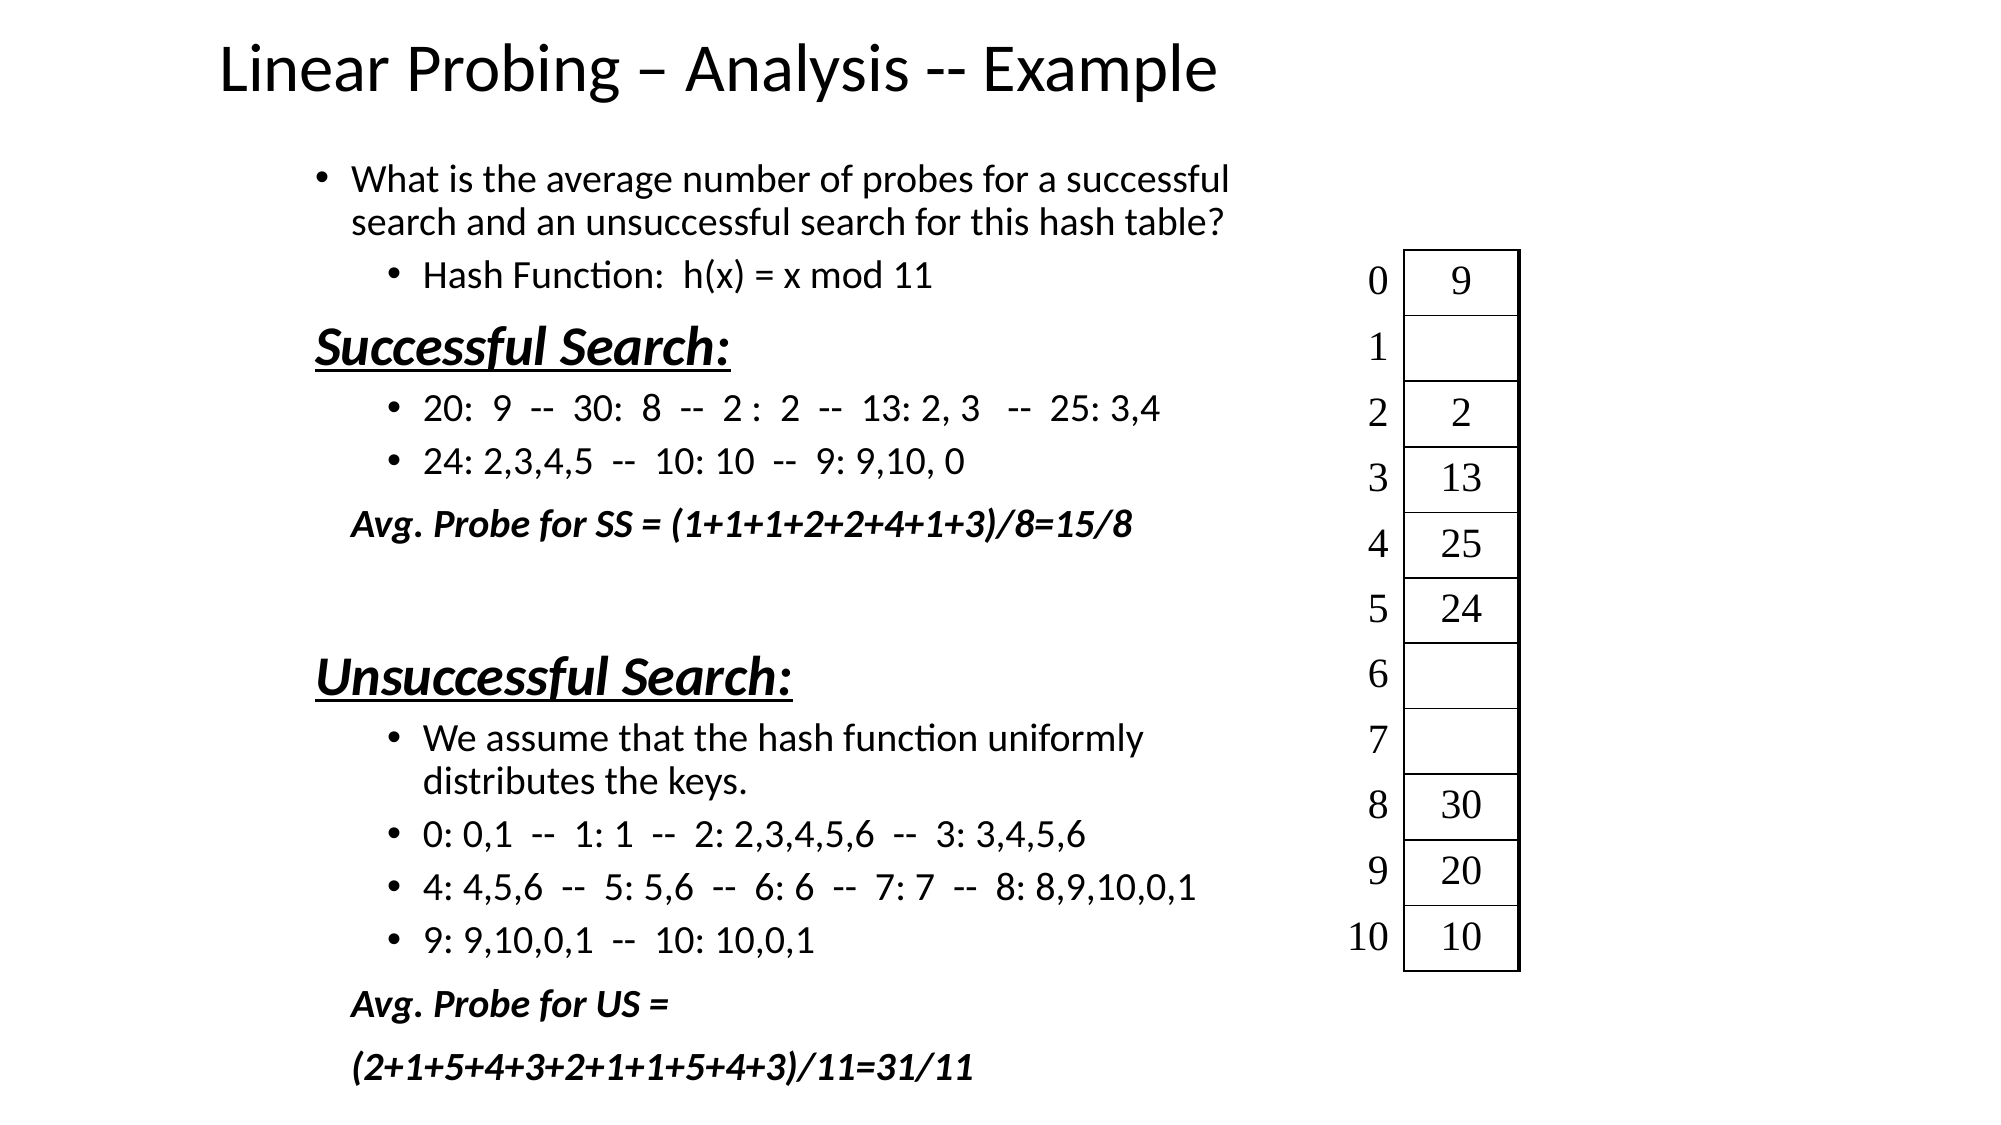

# Linear Probing – Analysis -- Example
What is the average number of probes for a successful search and an unsuccessful search for this hash table?
Hash Function:  h(x) = x mod 11
Successful Search:
20:  9  --  30:  8  --  2 :  2  --  13: 2, 3   --  25: 3,4
24: 2,3,4,5  --  10: 10  --  9: 9,10, 0
	Avg. Probe for SS = (1+1+1+2+2+4+1+3)/8=15/8

Unsuccessful Search:
We assume that the hash function uniformly distributes the keys.
0: 0,1  --  1: 1  --  2: 2,3,4,5,6  --  3: 3,4,5,6
4: 4,5,6  --  5: 5,6  --  6: 6  --  7: 7  --  8: 8,9,10,0,1
9: 9,10,0,1  --  10: 10,0,1
	Avg. Probe for US =
		(2+1+5+4+3+2+1+1+5+4+3)/11=31/11

| 0 | 9 |
| --- | --- |
| 1 |  |
| 2 | 2 |
| 3 | 13 |
| 4 | 25 |
| 5 | 24 |
| 6 |  |
| 7 |  |
| 8 | 30 |
| 9 | 20 |
| 10 | 10 |